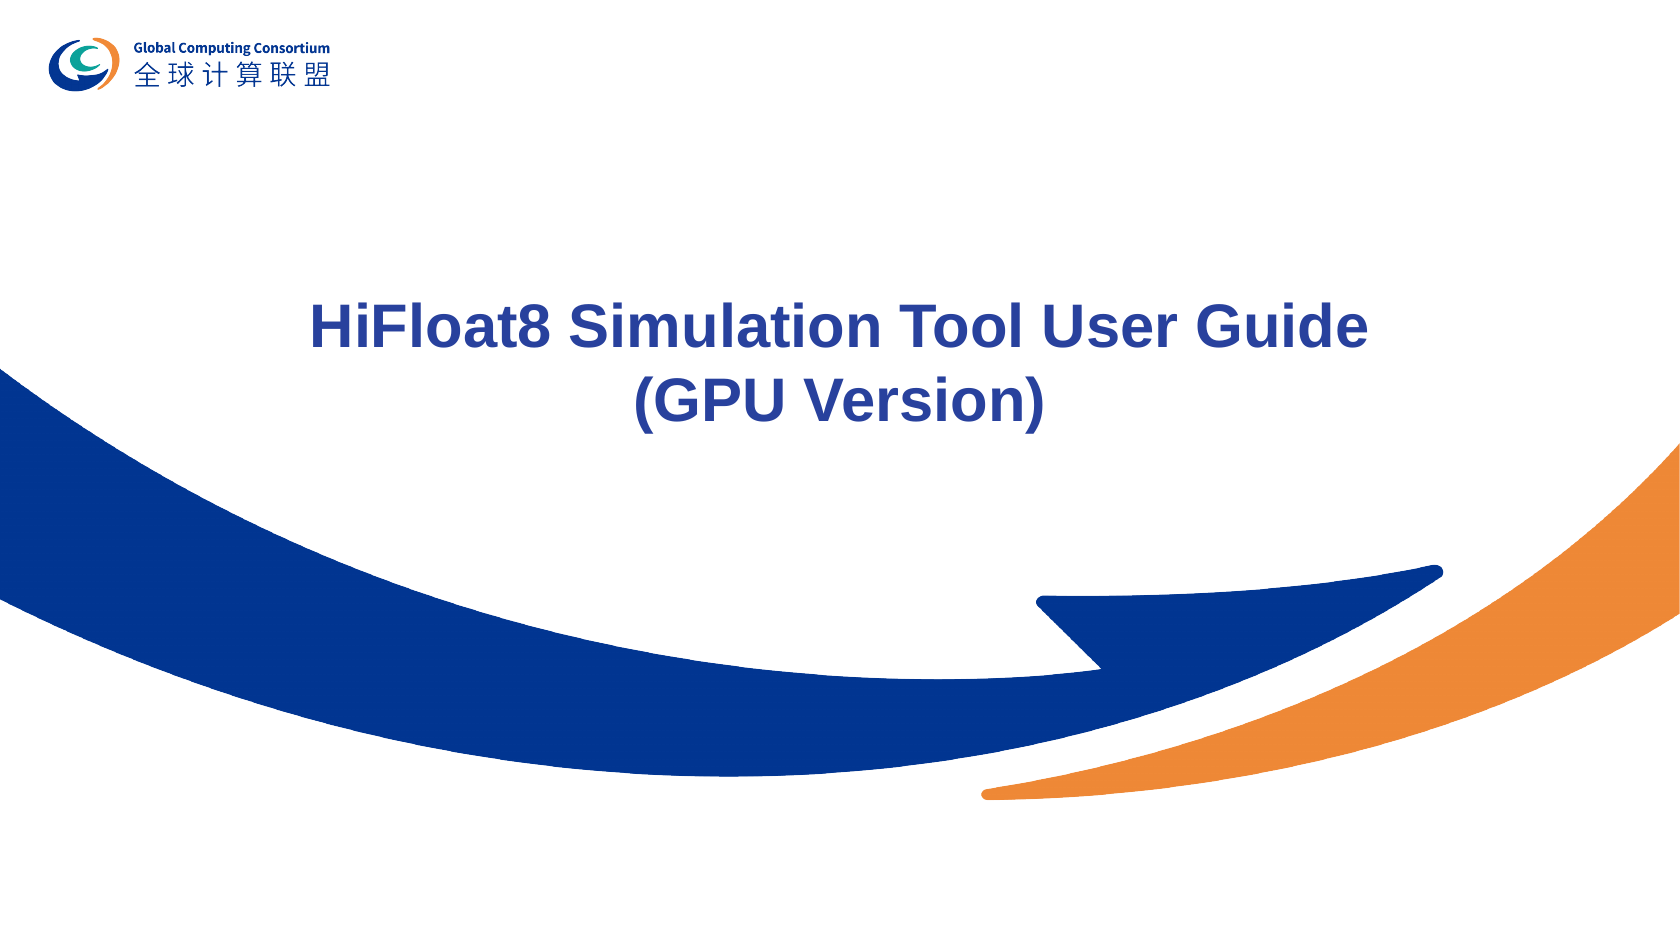

# HiFloat8 Simulation Tool User Guide (GPU Version)